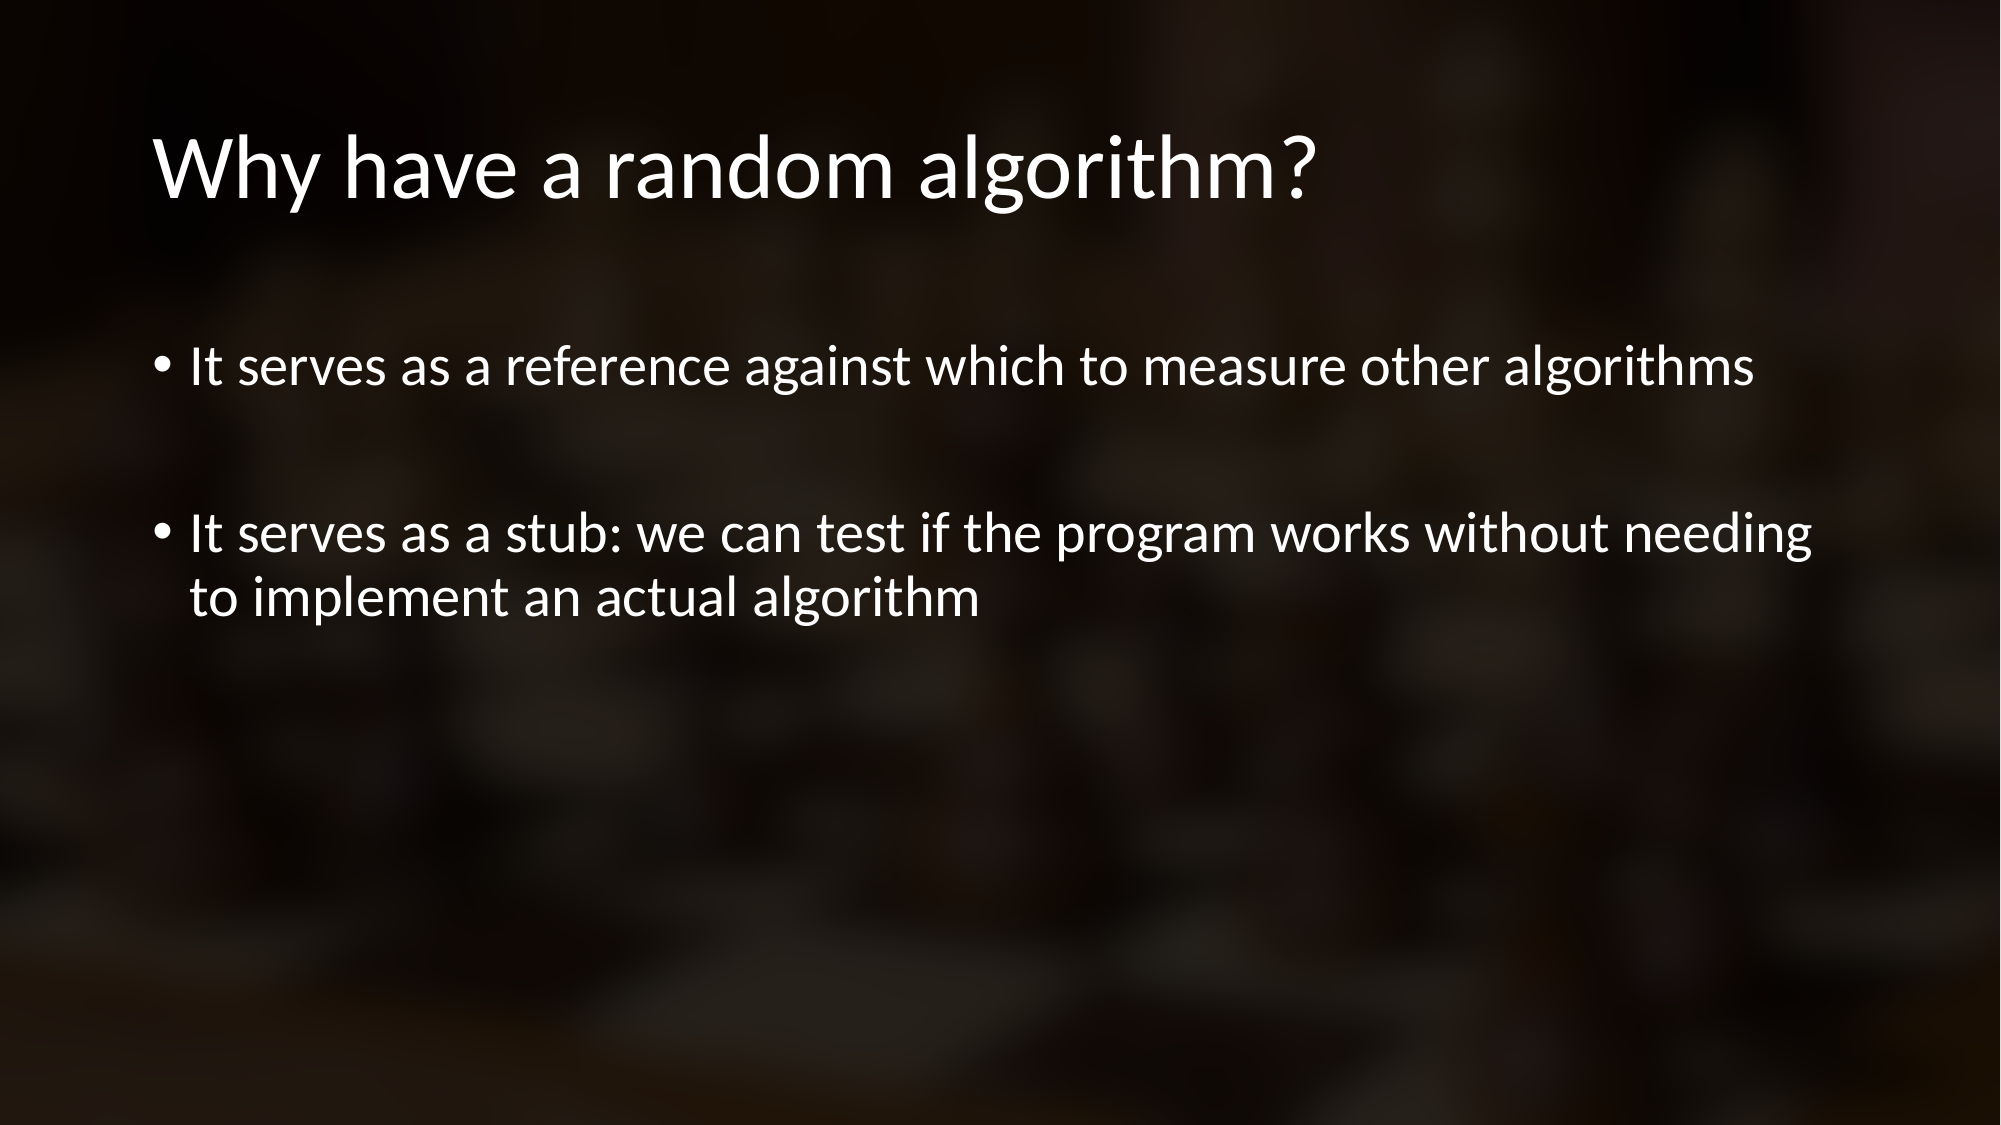

# Why have a random algorithm?
It serves as a reference against which to measure other algorithms

It serves as a stub: we can test if the program works without needing to implement an actual algorithm